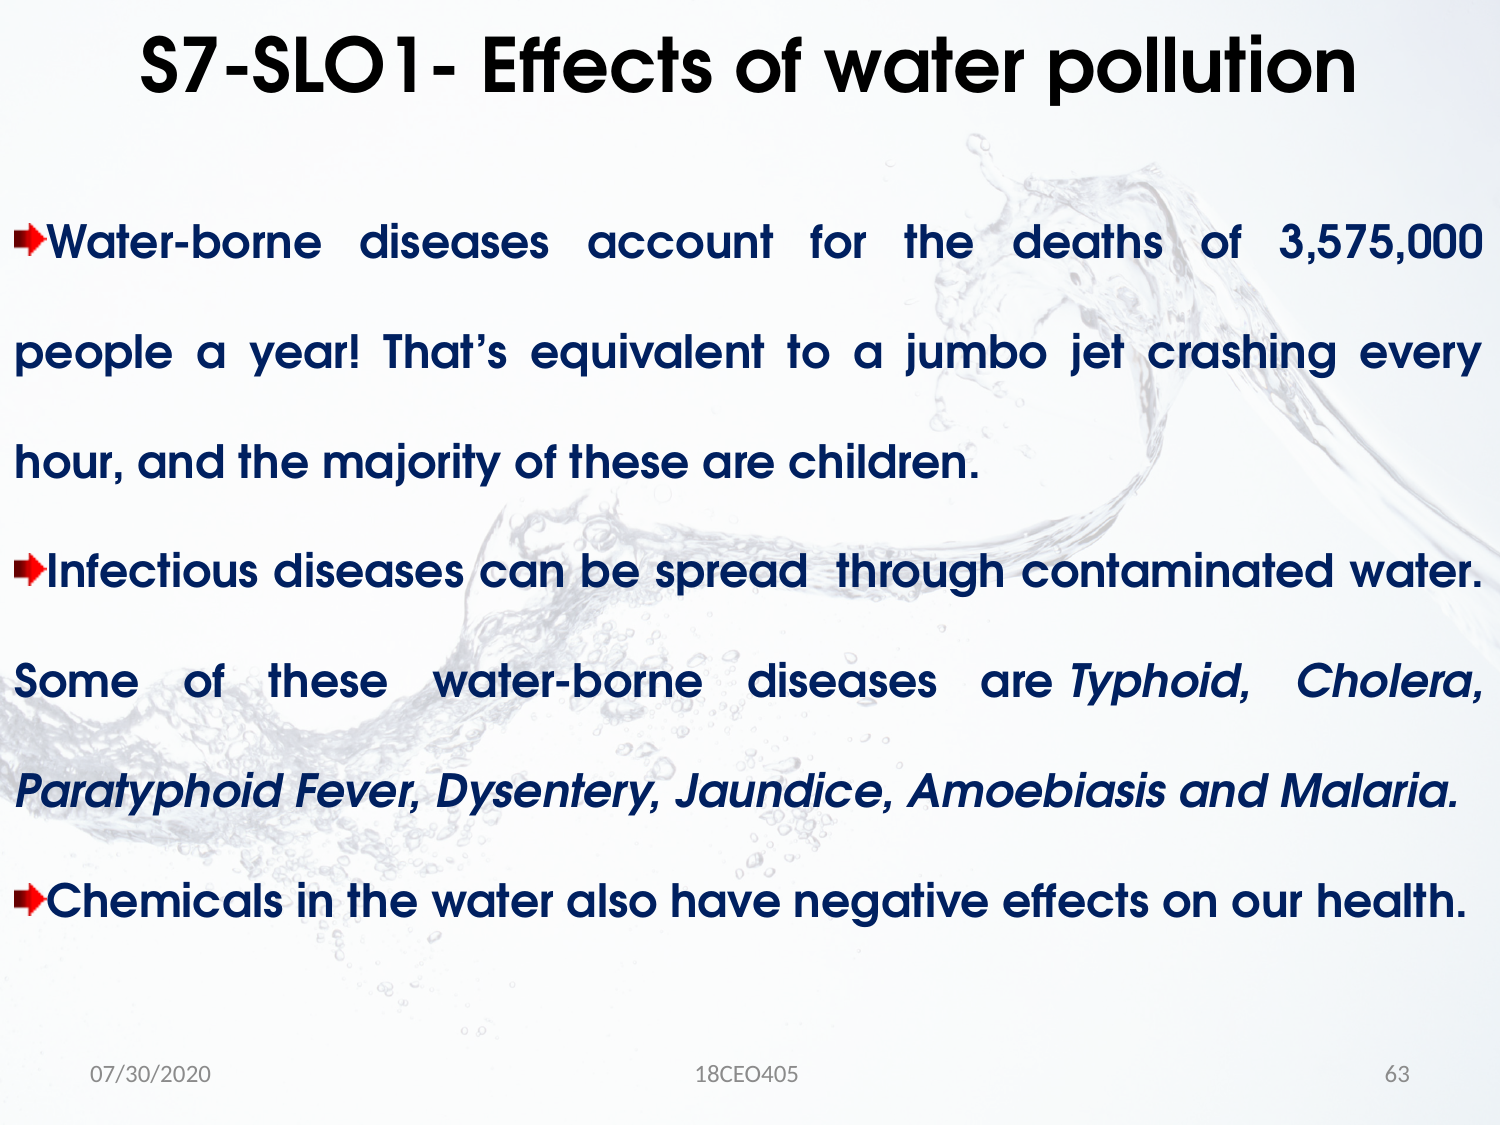

S7-SLO1- Effects of water pollution
Water-borne diseases account for the deaths of 3,575,000 people a year! That’s equivalent to a jumbo jet crashing every hour, and the majority of these are children.
Infectious diseases can be spread  through contaminated water. Some of these water-borne diseases are Typhoid, Cholera, Paratyphoid Fever, Dysentery, Jaundice, Amoebiasis and Malaria.
Chemicals in the water also have negative effects on our health.
07/30/2020
18CEO405
63